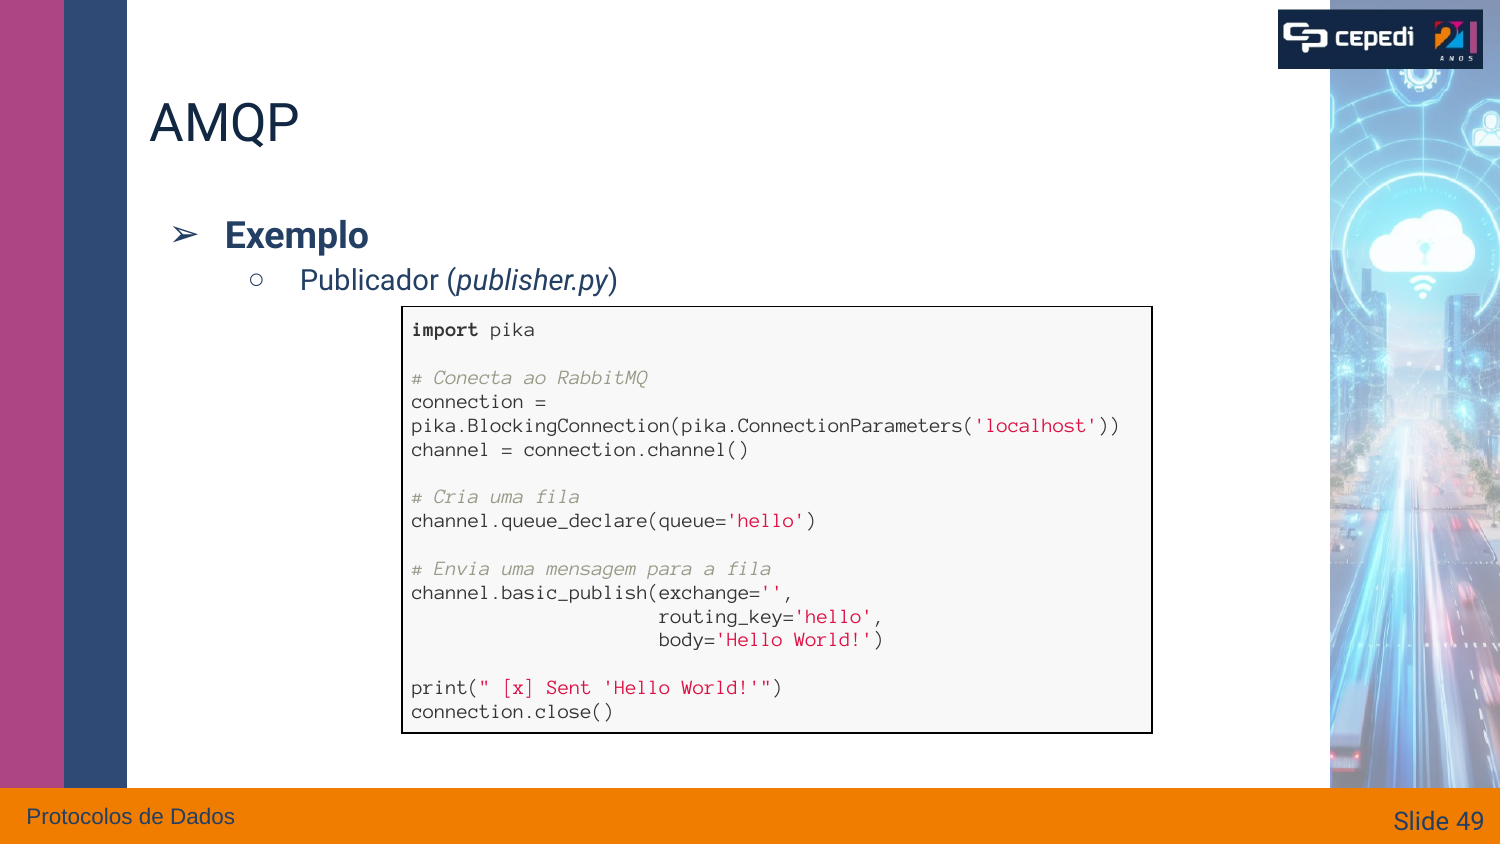

# AMQP
Exemplo
Publicador (publisher.py)

| import pika # Conecta ao RabbitMQ connection = pika.BlockingConnection(pika.ConnectionParameters('localhost')) channel = connection.channel() # Cria uma fila channel.queue\_declare(queue='hello') # Envia uma mensagem para a fila channel.basic\_publish(exchange='', routing\_key='hello', body='Hello World!') print(" [x] Sent 'Hello World!'") connection.close() |
| --- |
Protocolos de Dados
Slide 49